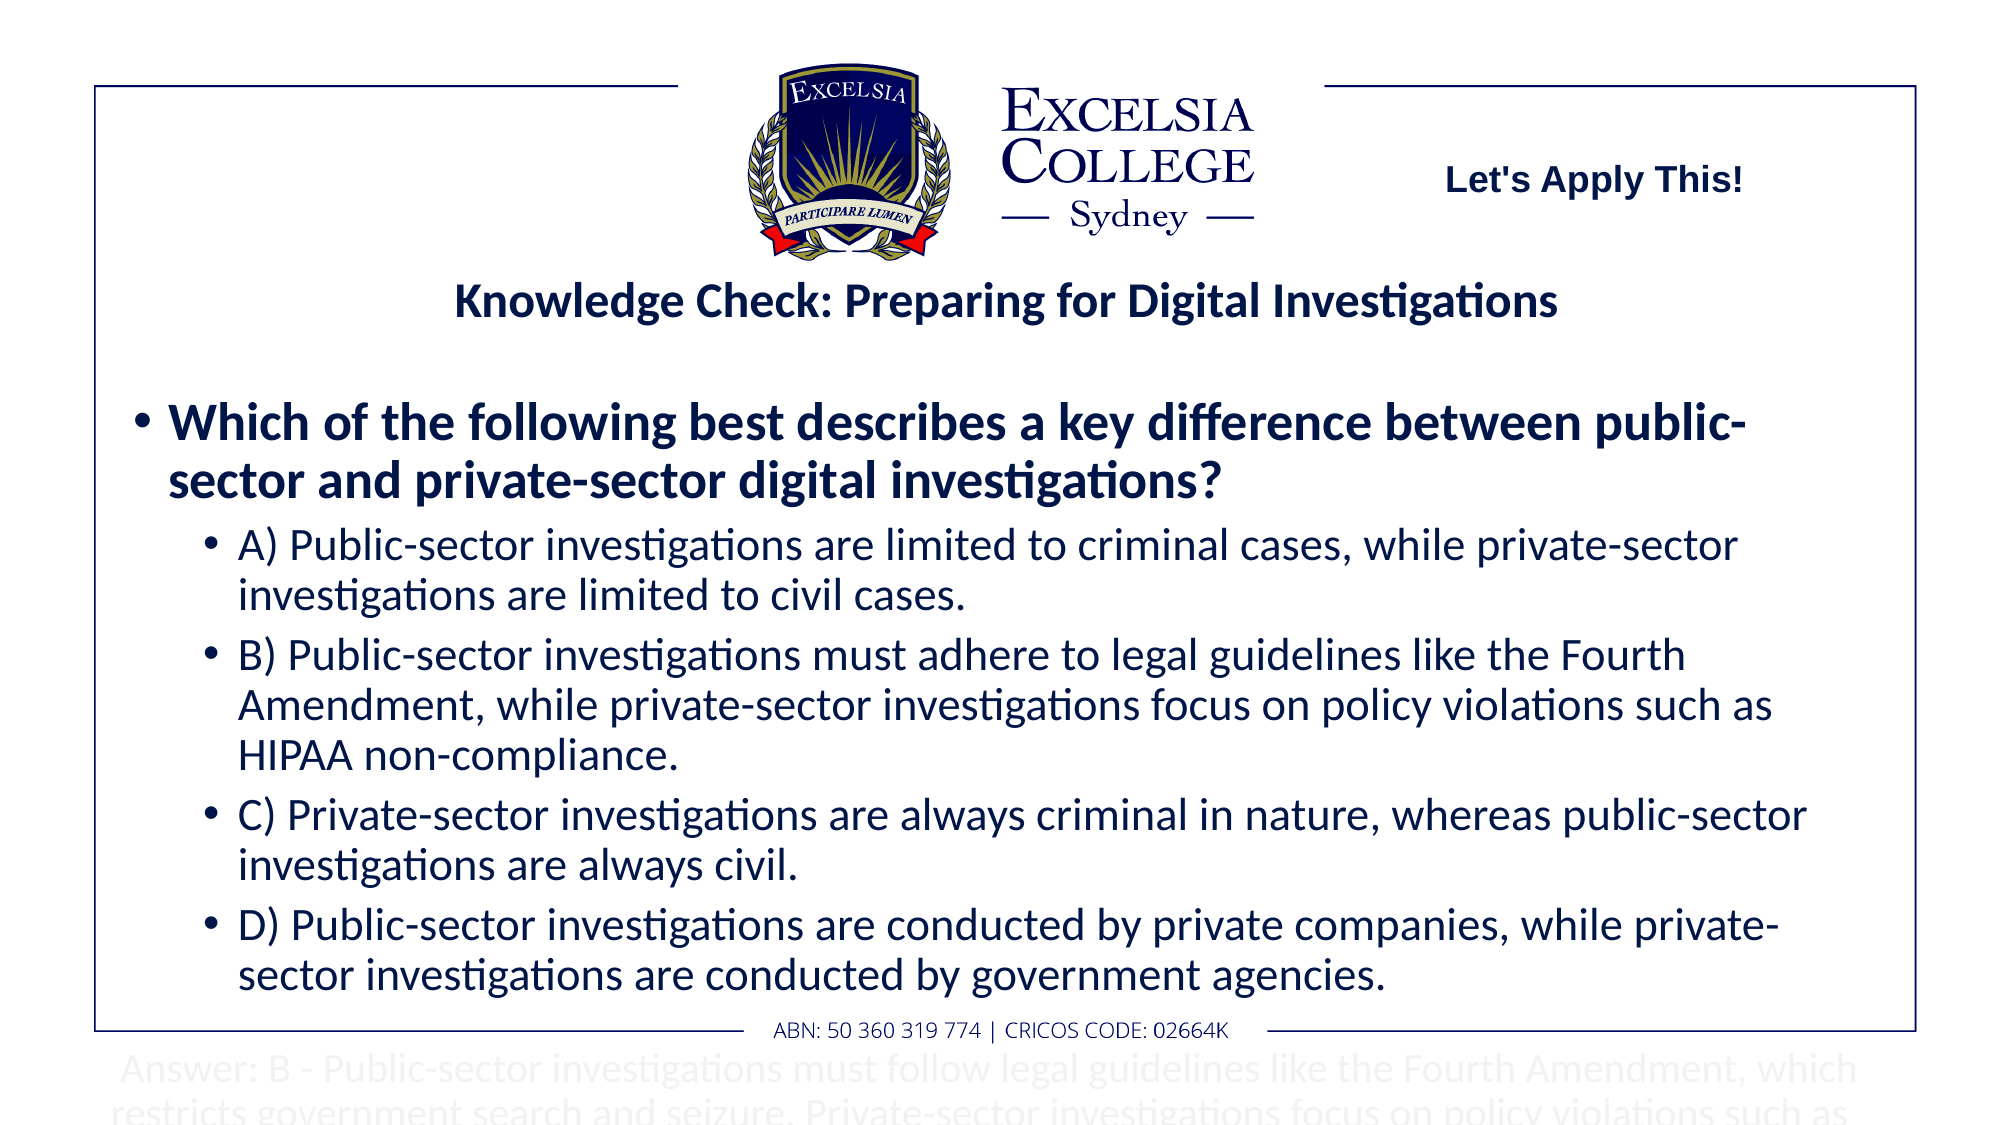

Let's Apply This!
# Knowledge Check: Preparing for Digital Investigations

Which of the following best describes a key difference between public-sector and private-sector digital investigations?
A) Public-sector investigations are limited to criminal cases, while private-sector investigations are limited to civil cases.
B) Public-sector investigations must adhere to legal guidelines like the Fourth Amendment, while private-sector investigations focus on policy violations such as HIPAA non-compliance.
C) Private-sector investigations are always criminal in nature, whereas public-sector investigations are always civil.
D) Public-sector investigations are conducted by private companies, while private-sector investigations are conducted by government agencies.

 Answer: B - Public-sector investigations must follow legal guidelines like the Fourth Amendment, which restricts government search and seizure. Private-sector investigations focus on policy violations such as HIPAA non-compliance, though they can escalate to criminal cases.